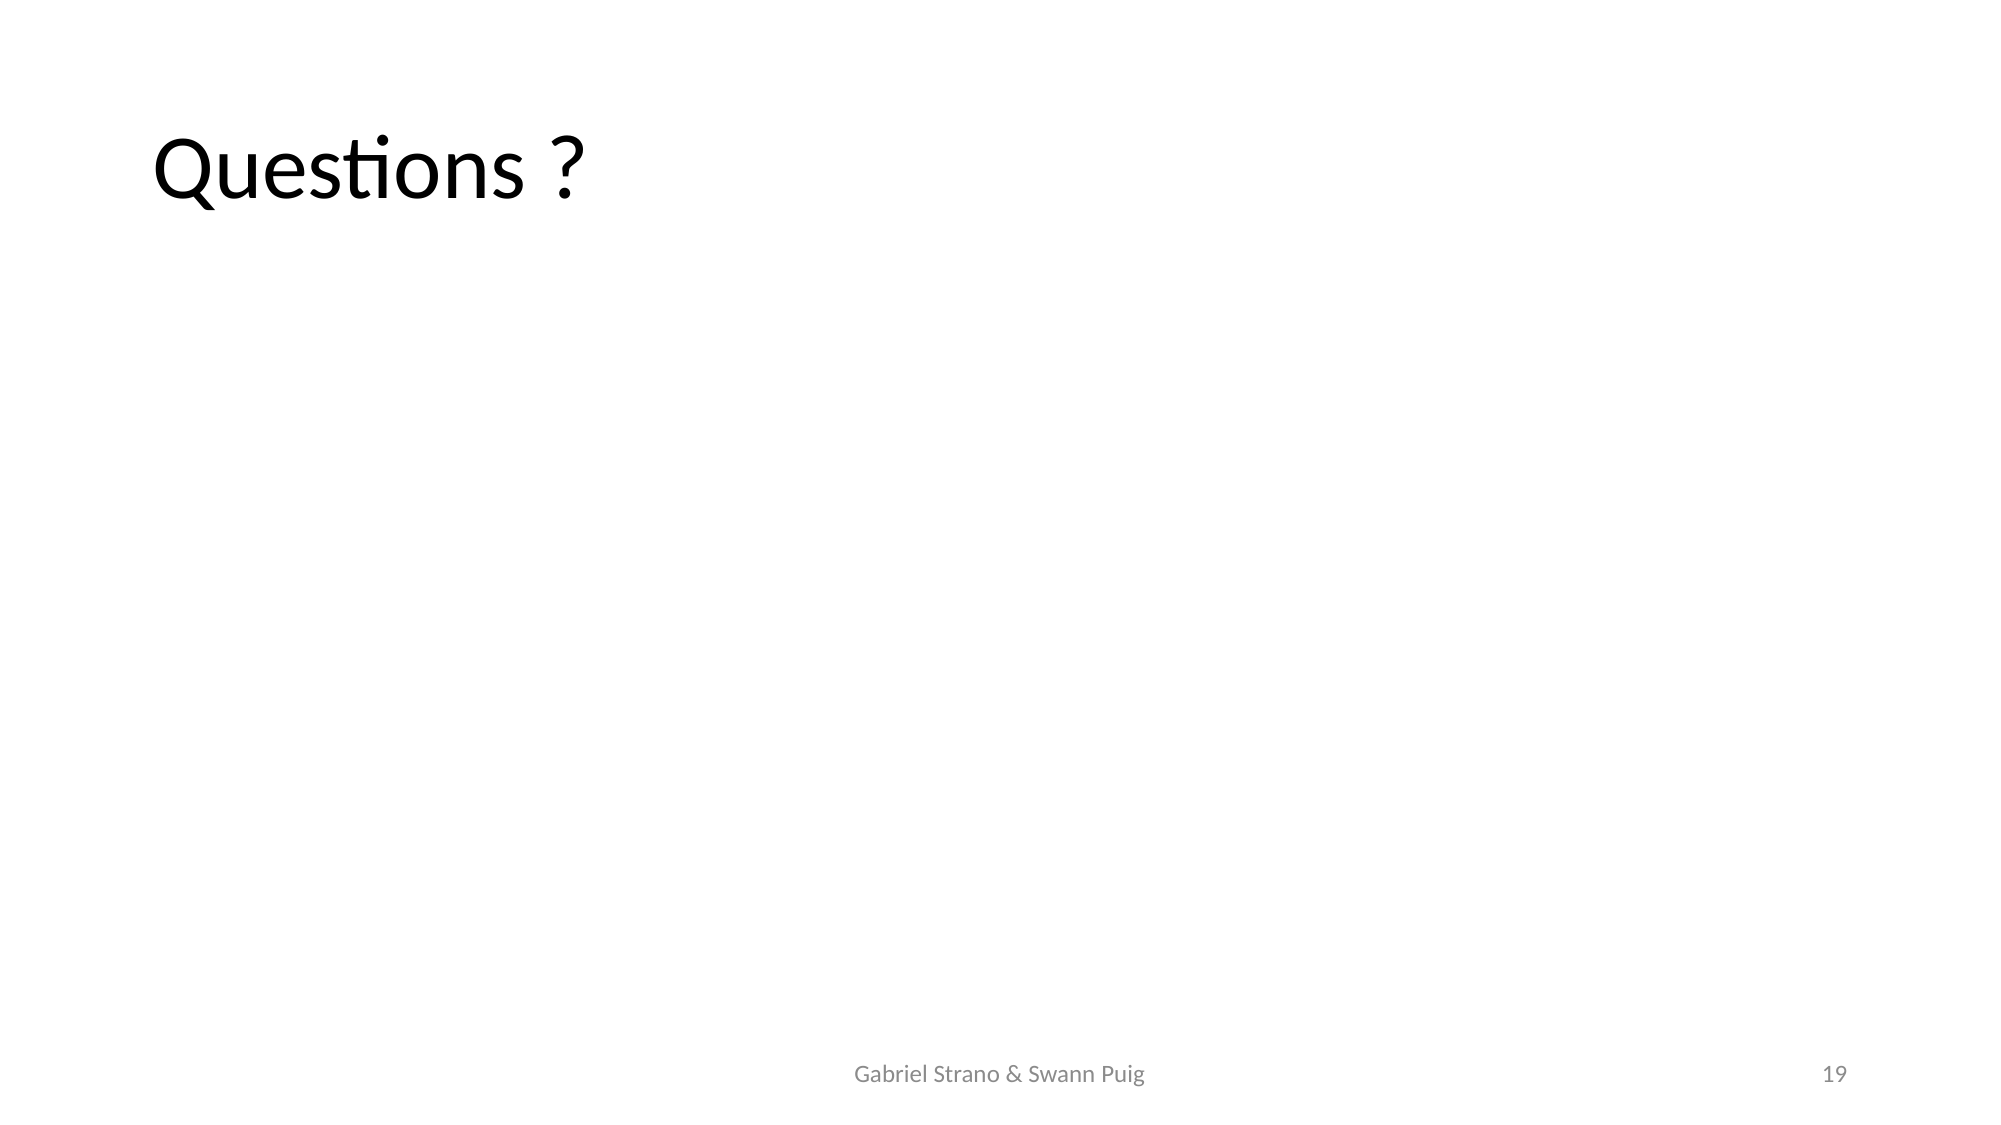

# Questions ?

Gabriel Strano & Swann Puig
19